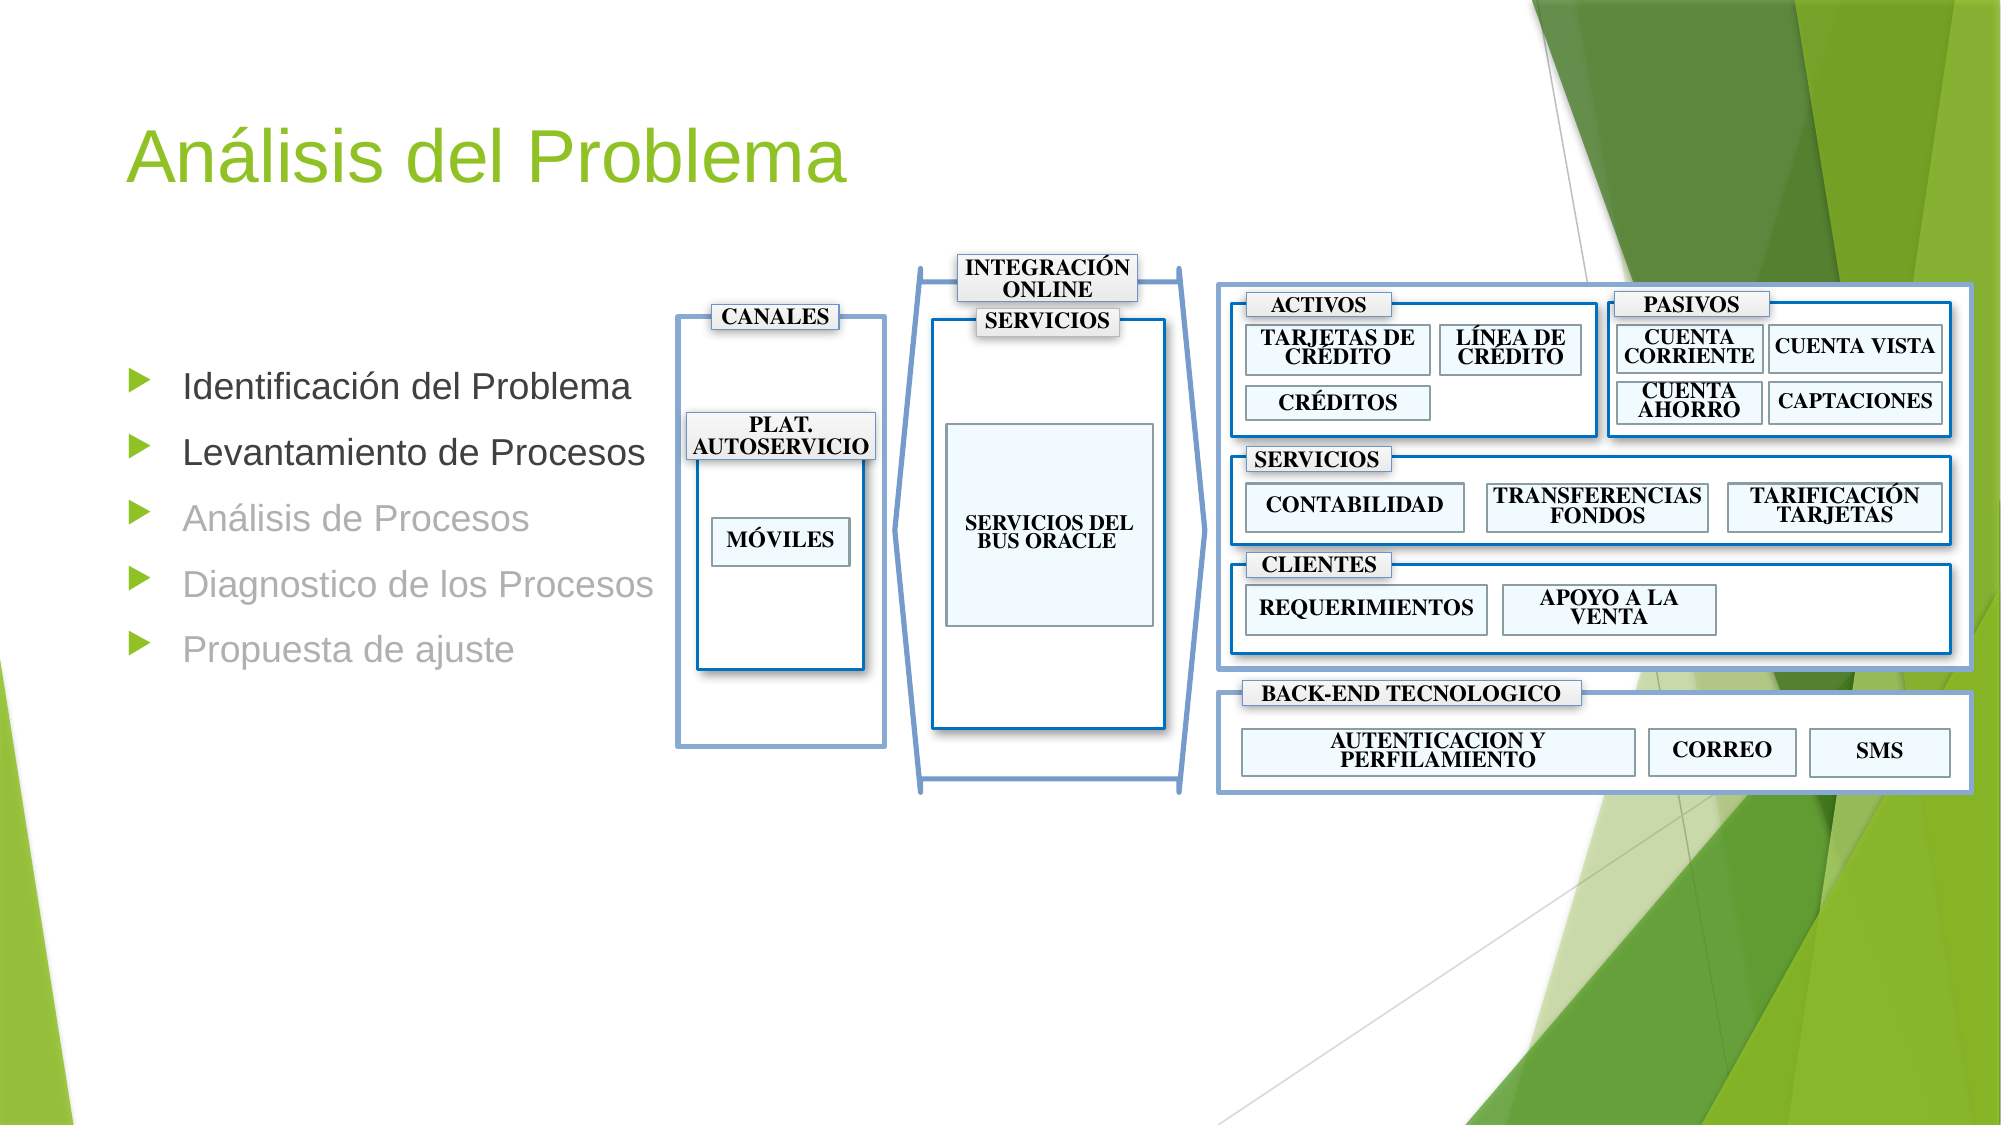

# Análisis del Problema
INTEGRACIÓN ONLINE

PASIVOS
ACTIVOS

CANALES
SERVICIOS

CUENTA VISTA

TARJETAS DE CRÉDITO

LÍNEA DE CRÉDITO

CUENTA CORRIENTE

Identificación del Problema
Levantamiento de Procesos
Análisis de Procesos
Diagnostico de los Procesos
Propuesta de ajuste

CUENTA
AHORRO

CAPTACIONES

CRÉDITOS

PLAT. AUTOSERVICIO
SERVICIOS DEL BUS ORACLE

SERVICIOS

CONTABILIDAD

TARIFICACIÓN TARJETAS
TRANSFERENCIAS
FONDOS
MÓVILES
CLIENTES

REQUERIMIENTOS

APOYO A LA VENTA

BACK-END TECNOLOGICO

AUTENTICACION Y
PERFILAMIENTO

CORREO

SMS